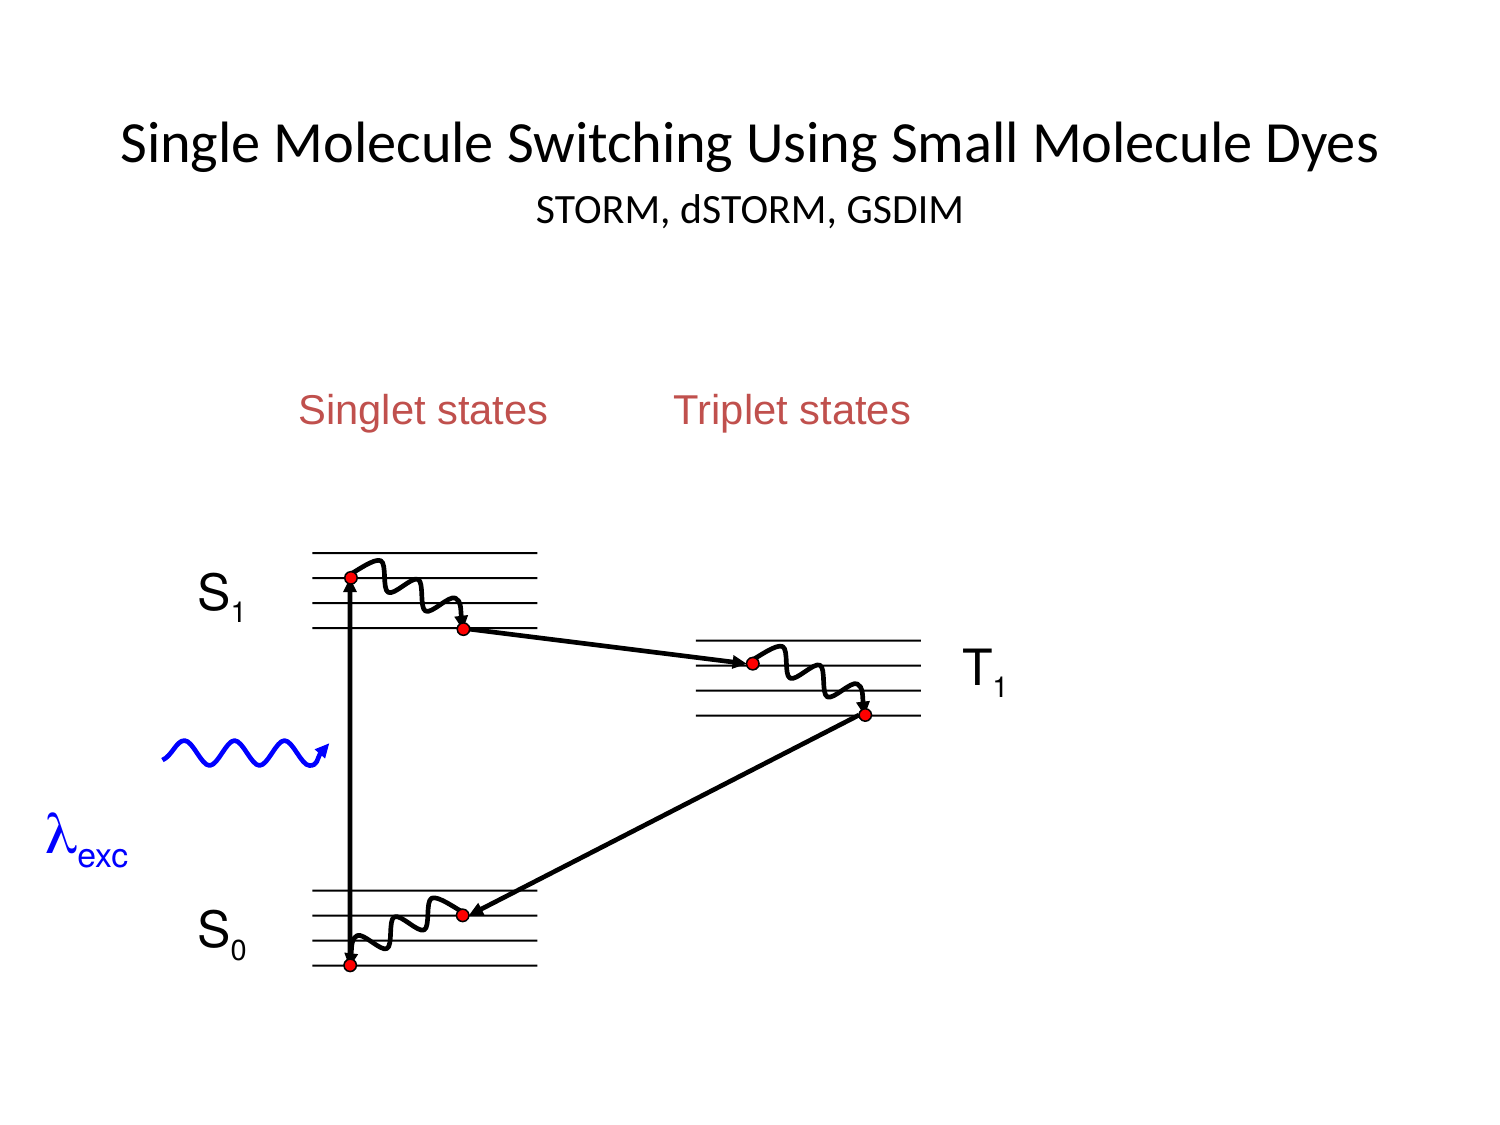

# Single Molecule Switching Using Small Molecule Dyes
STORM, dSTORM, GSDIM
Singlet states
Triplet states
S1

T1

λexc
S0